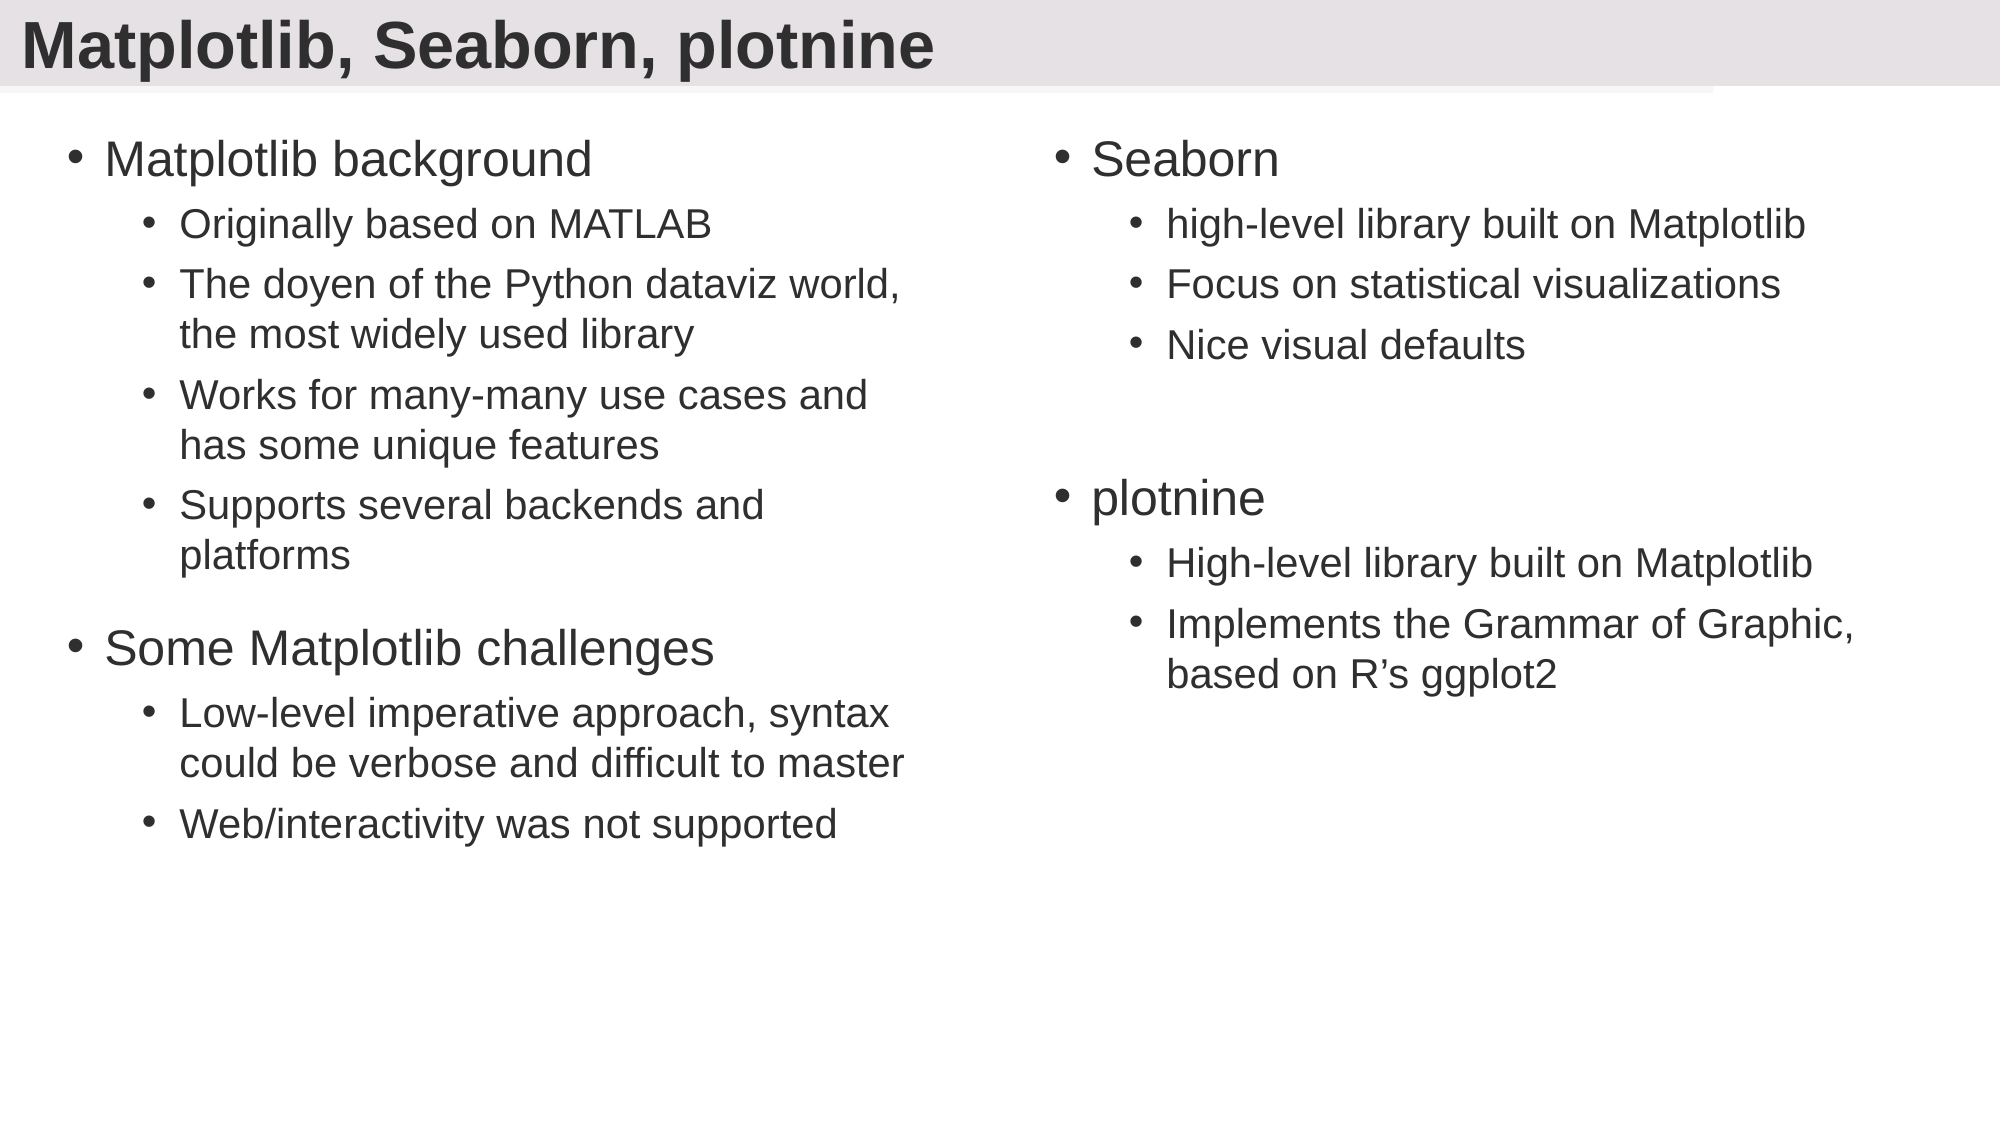

# Matplotlib, Seaborn, plotnine
Matplotlib background
Originally based on MATLAB
The doyen of the Python dataviz world, the most widely used library
Works for many-many use cases and has some unique features
Supports several backends and platforms
Some Matplotlib challenges
Low-level imperative approach, syntax could be verbose and difficult to master
Web/interactivity was not supported

Seaborn
high-level library built on Matplotlib
Focus on statistical visualizations
Nice visual defaults

plotnine
High-level library built on Matplotlib
Implements the Grammar of Graphic, based on R’s ggplot2